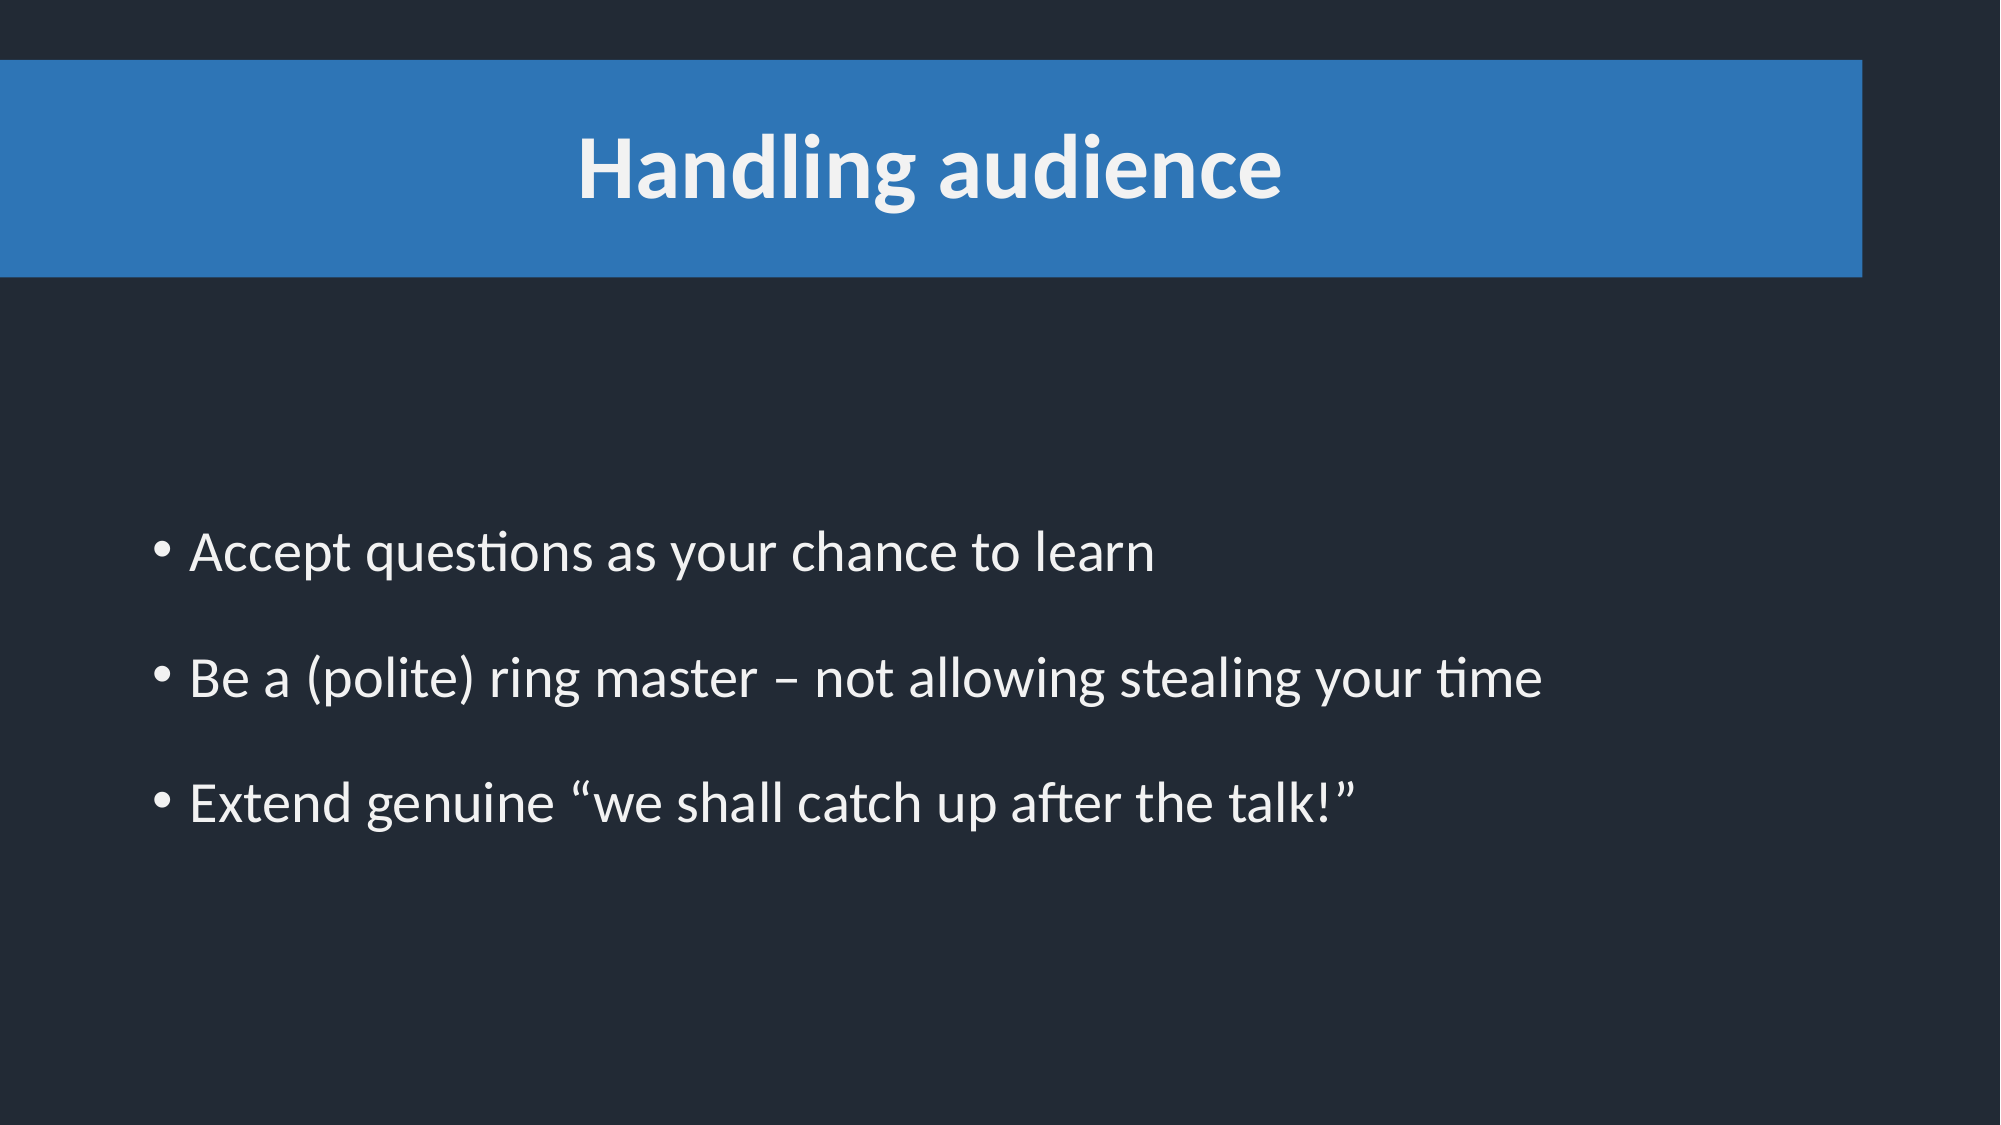

# Handling audience
Accept questions as your chance to learn
Be a (polite) ring master – not allowing stealing your time
Extend genuine “we shall catch up after the talk!”